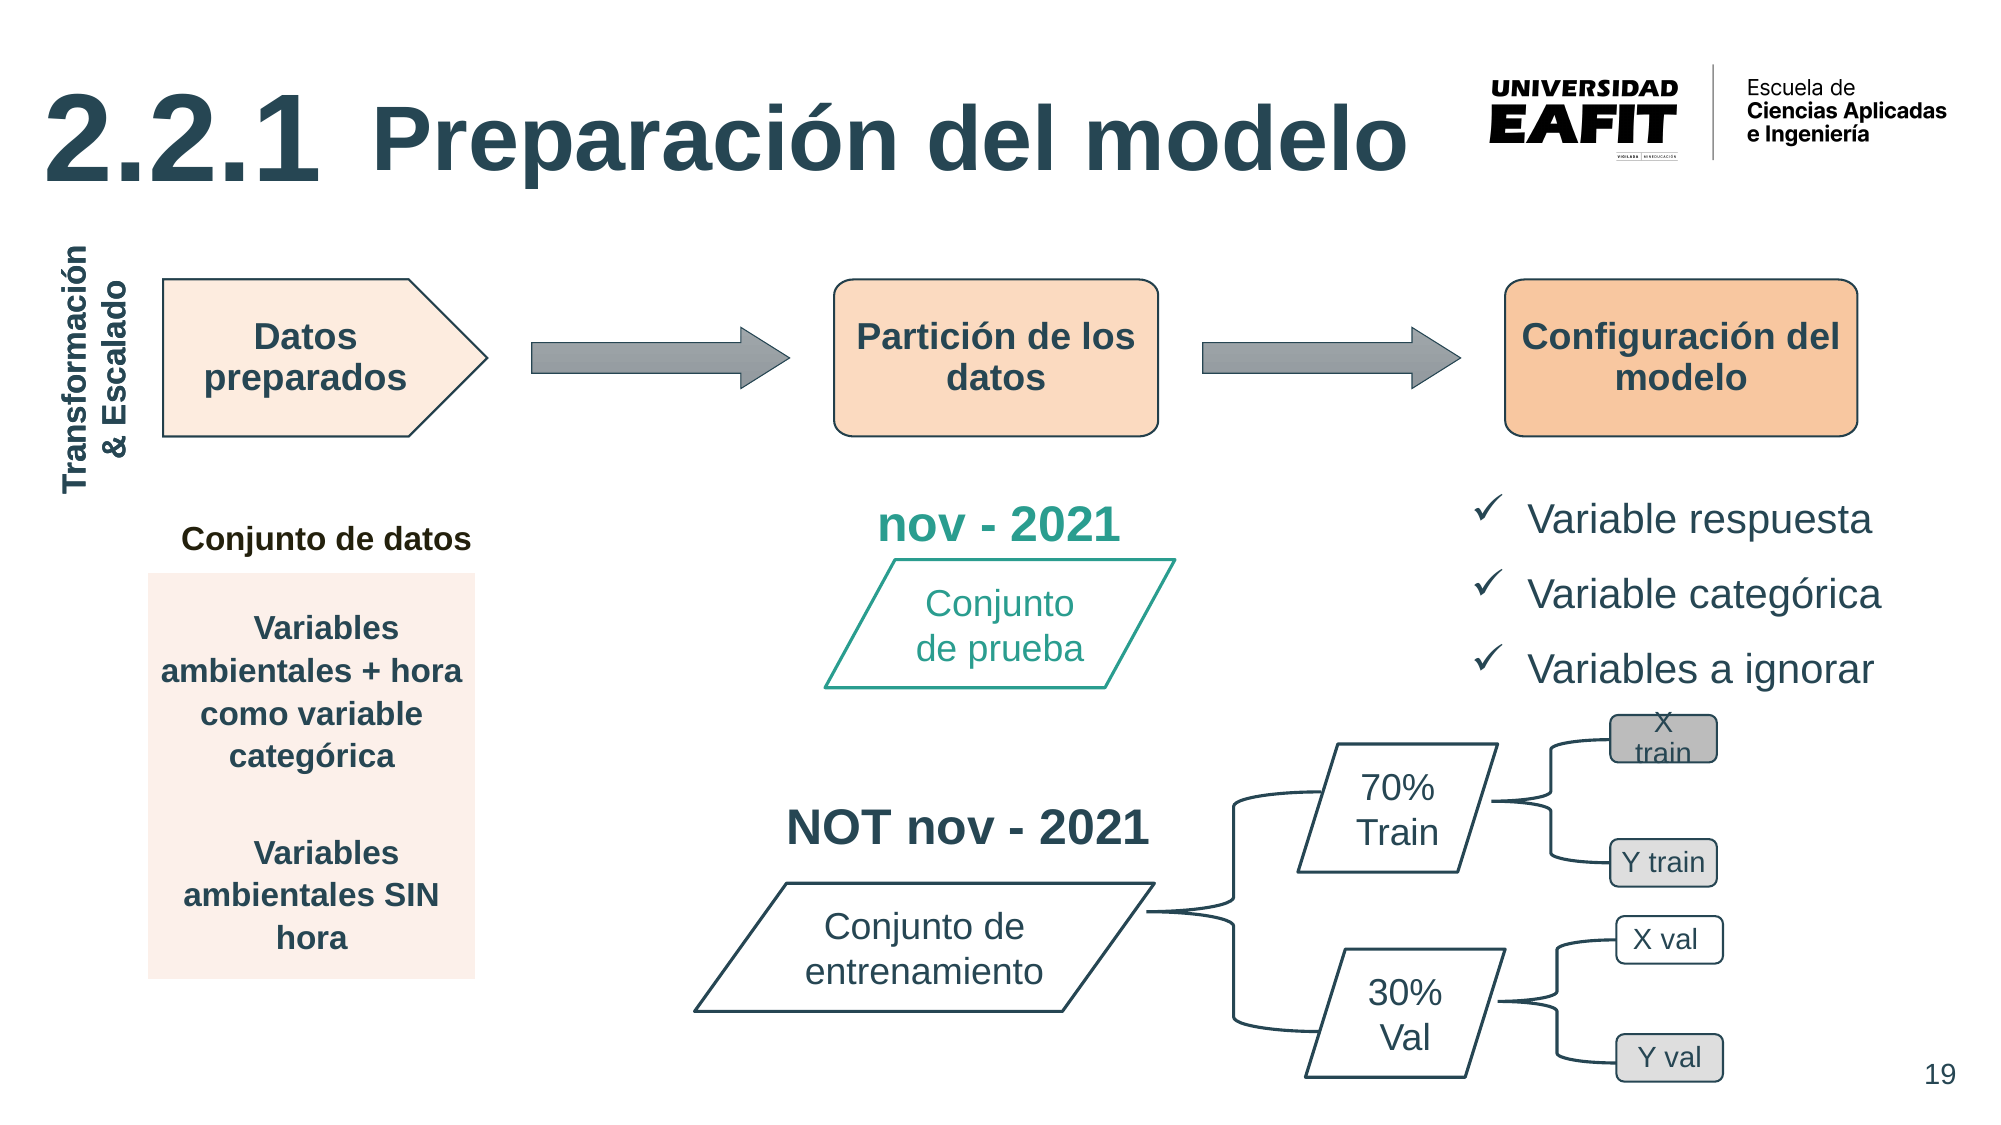

2.2.1
Preparación del modelo
Datos preparados
Partición de los datos
Configuración del modelo
Datos preparados
Transformación & Escalado
Transformación & Escalado

Variable respuesta
Variable categórica
Variables a ignorar
nov - 2021
Conjunto de prueba
| Conjunto de datos |
| --- |
| Variables ambientales + hora como variable categórica |
| Variables ambientales SIN hora |
X train

70% Train

Y train
X val

30% Val
Y val
NOT nov - 2021
Conjunto de entrenamiento
19